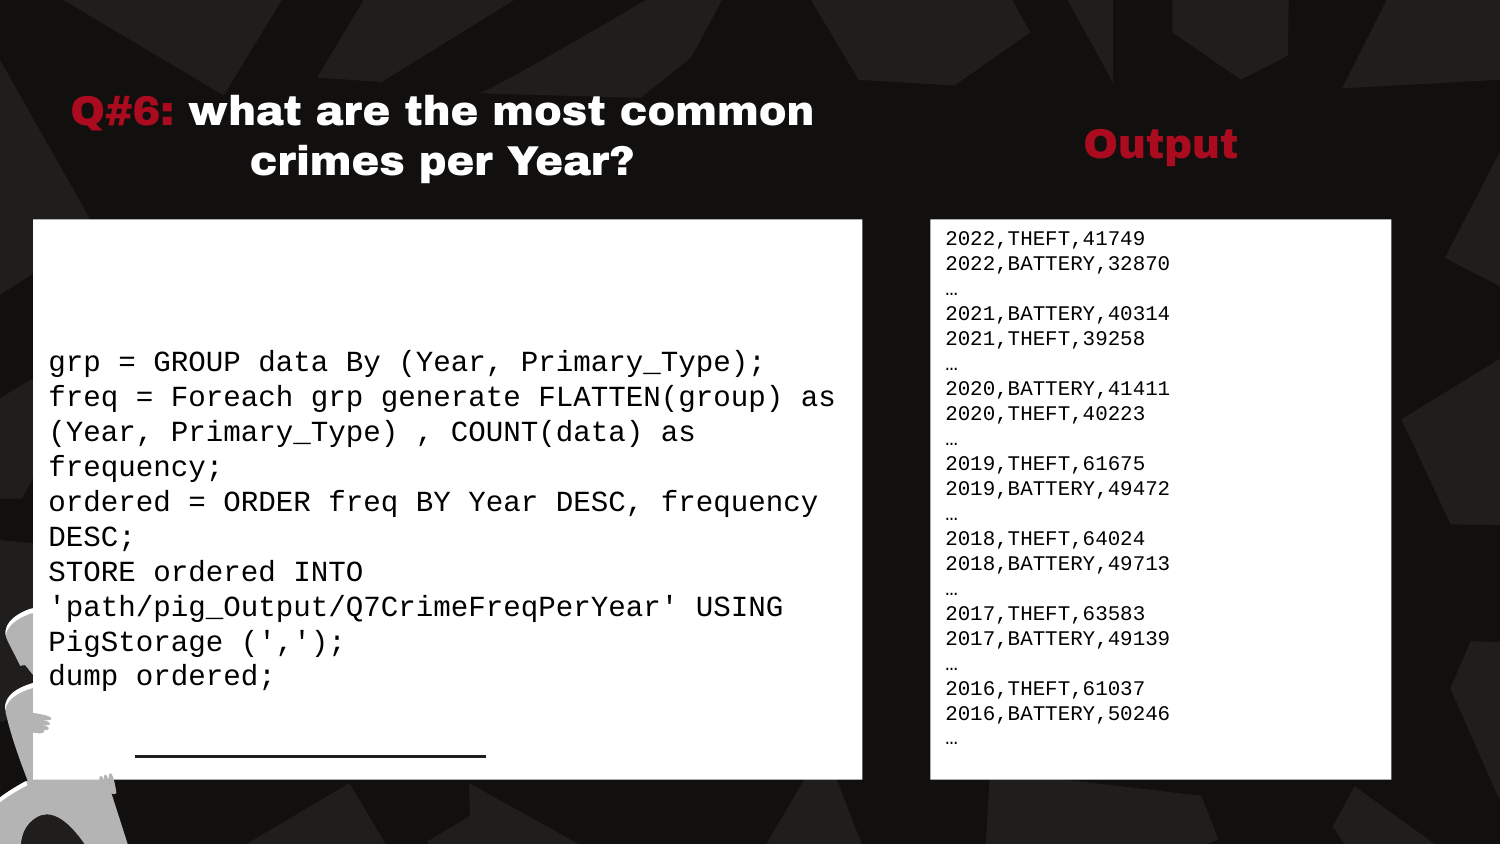

# Q#6: what are the most common crimes per Year?
Output

grp = GROUP data By (Year, Primary_Type);
freq = Foreach grp generate FLATTEN(group) as (Year, Primary_Type) , COUNT(data) as frequency;
ordered = ORDER freq BY Year DESC, frequency DESC;
STORE ordered INTO 'path/pig_Output/Q7CrimeFreqPerYear' USING PigStorage (',');
dump ordered;
2022,THEFT,41749
2022,BATTERY,32870
…
2021,BATTERY,40314
2021,THEFT,39258
…
2020,BATTERY,41411
2020,THEFT,40223
…
2019,THEFT,61675
2019,BATTERY,49472
…
2018,THEFT,64024
2018,BATTERY,49713
…
2017,THEFT,63583
2017,BATTERY,49139
…
2016,THEFT,61037
2016,BATTERY,50246
…